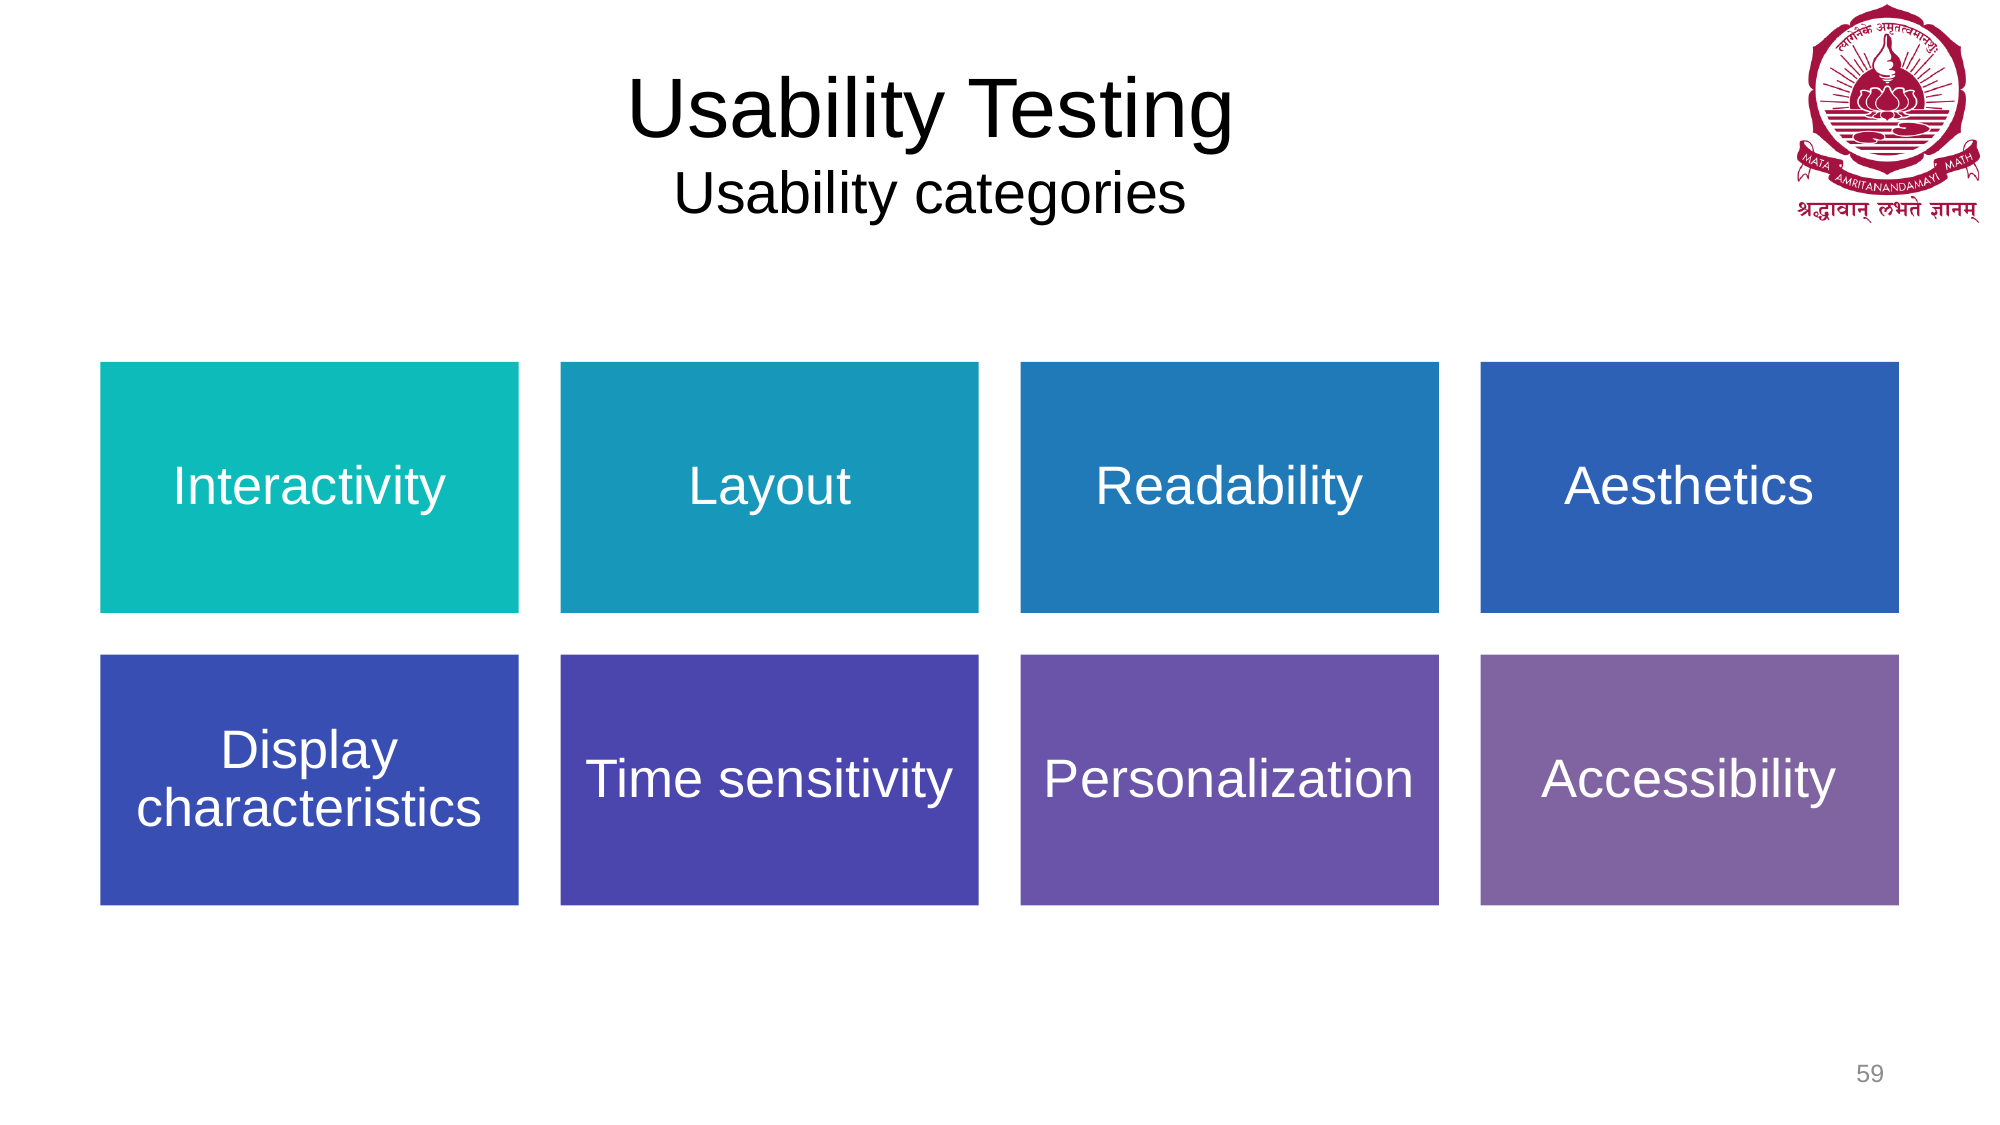

# Usability Testing Usability categories
Interactivity
Layout
Readability
Aesthetics
Display characteristics
Time sensitivity
Personalization
Accessibility
59